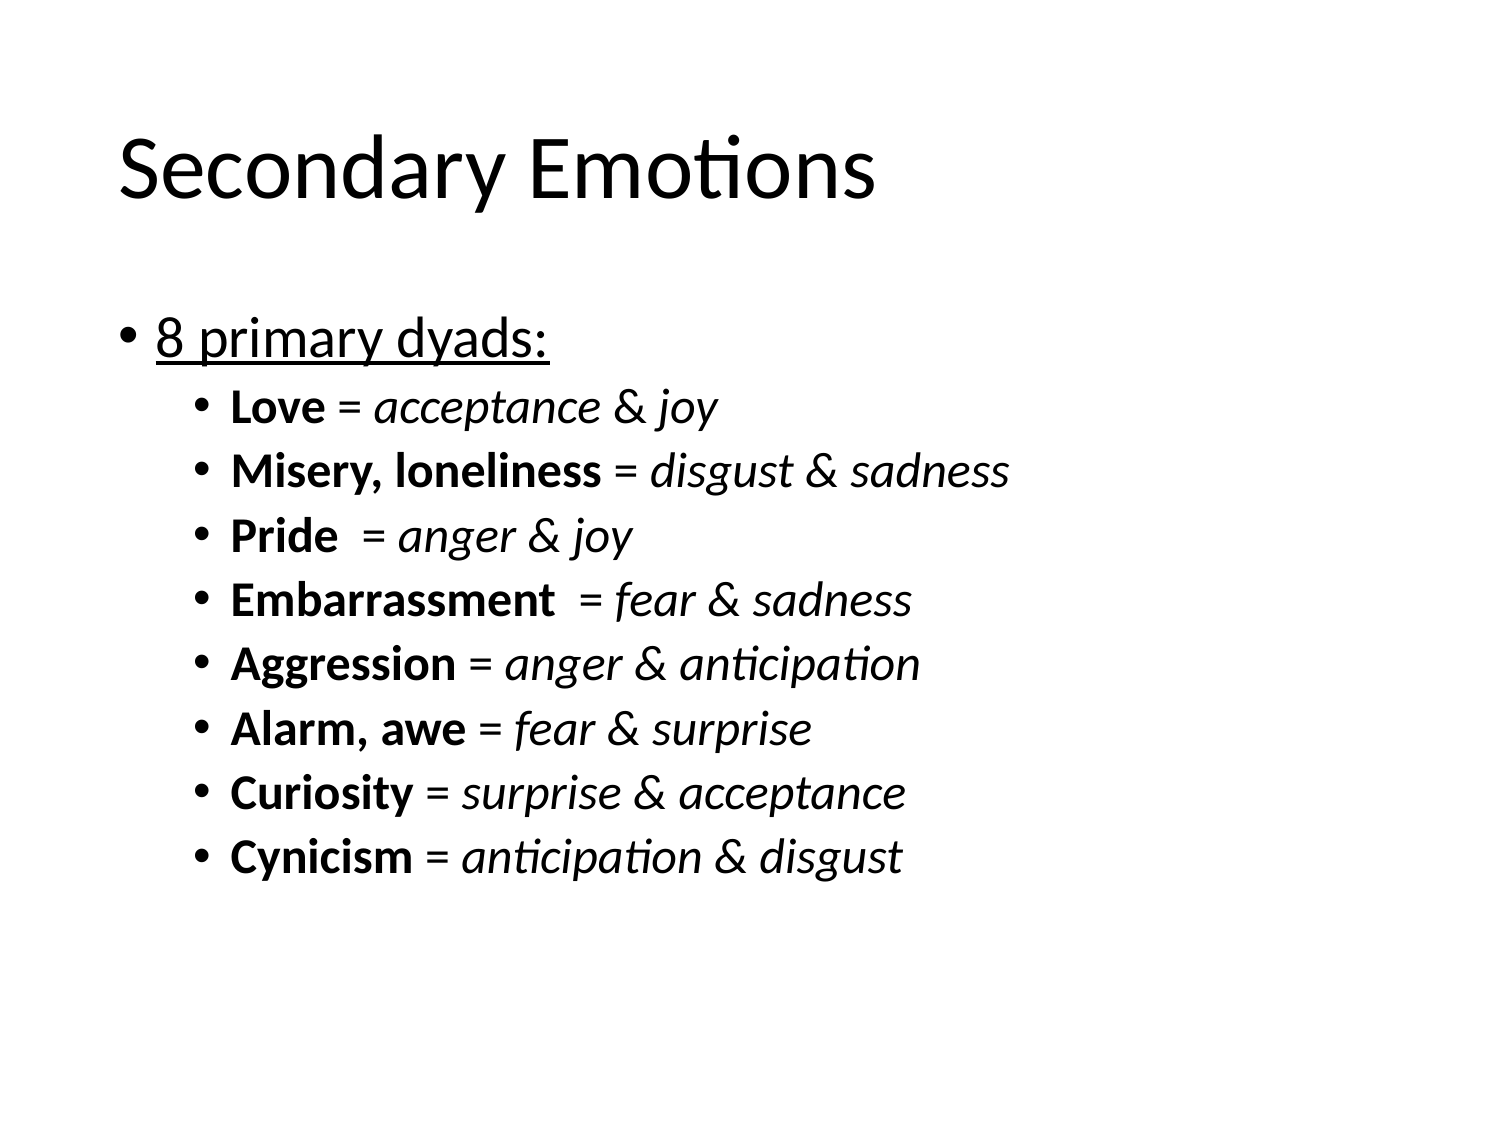

# Secondary Emotions
8 primary dyads:
Love = acceptance & joy
Misery, loneliness = disgust & sadness
Pride  = anger & joy
Embarrassment  = fear & sadness
Aggression = anger & anticipation
Alarm, awe = fear & surprise
Curiosity = surprise & acceptance
Cynicism = anticipation & disgust